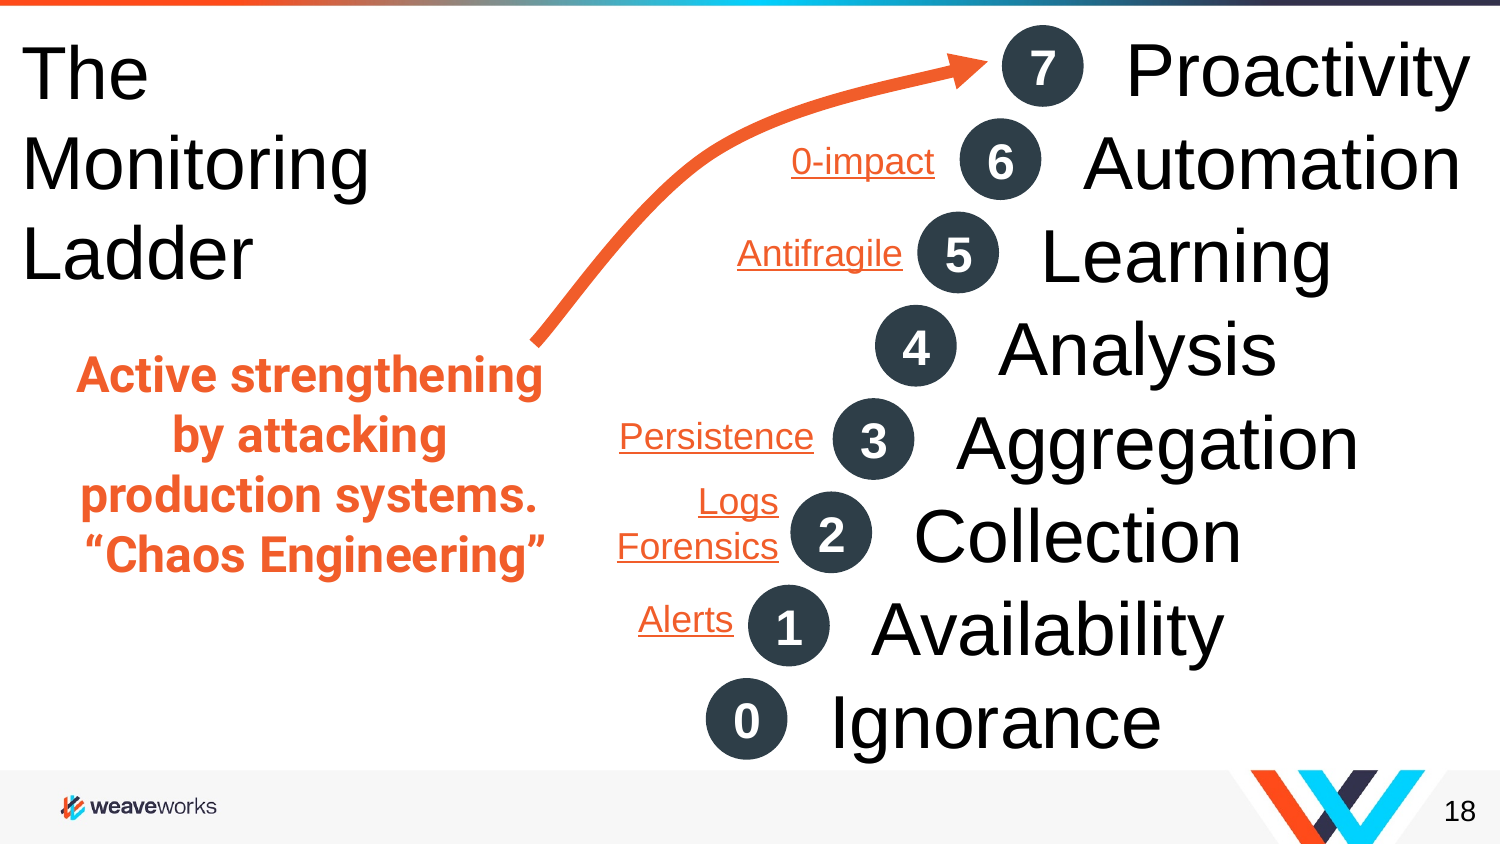

The
Monitoring
Ladder
Proactivity
7
Proactivity
7

Automation
6
Automation
6
0-impact
Learning
5
Learning
5
Antifragile
Analysis
4
Analysis
4
Active strengthening
by attacking
production systems.
“Chaos Engineering”
Aggregation
3
Aggregation
Persistence
3
Logs
Forensics
Collection
2
Collection
2
Availability
1
Availability
Alerts
1
Ignorance
0
Ignorance
0
18